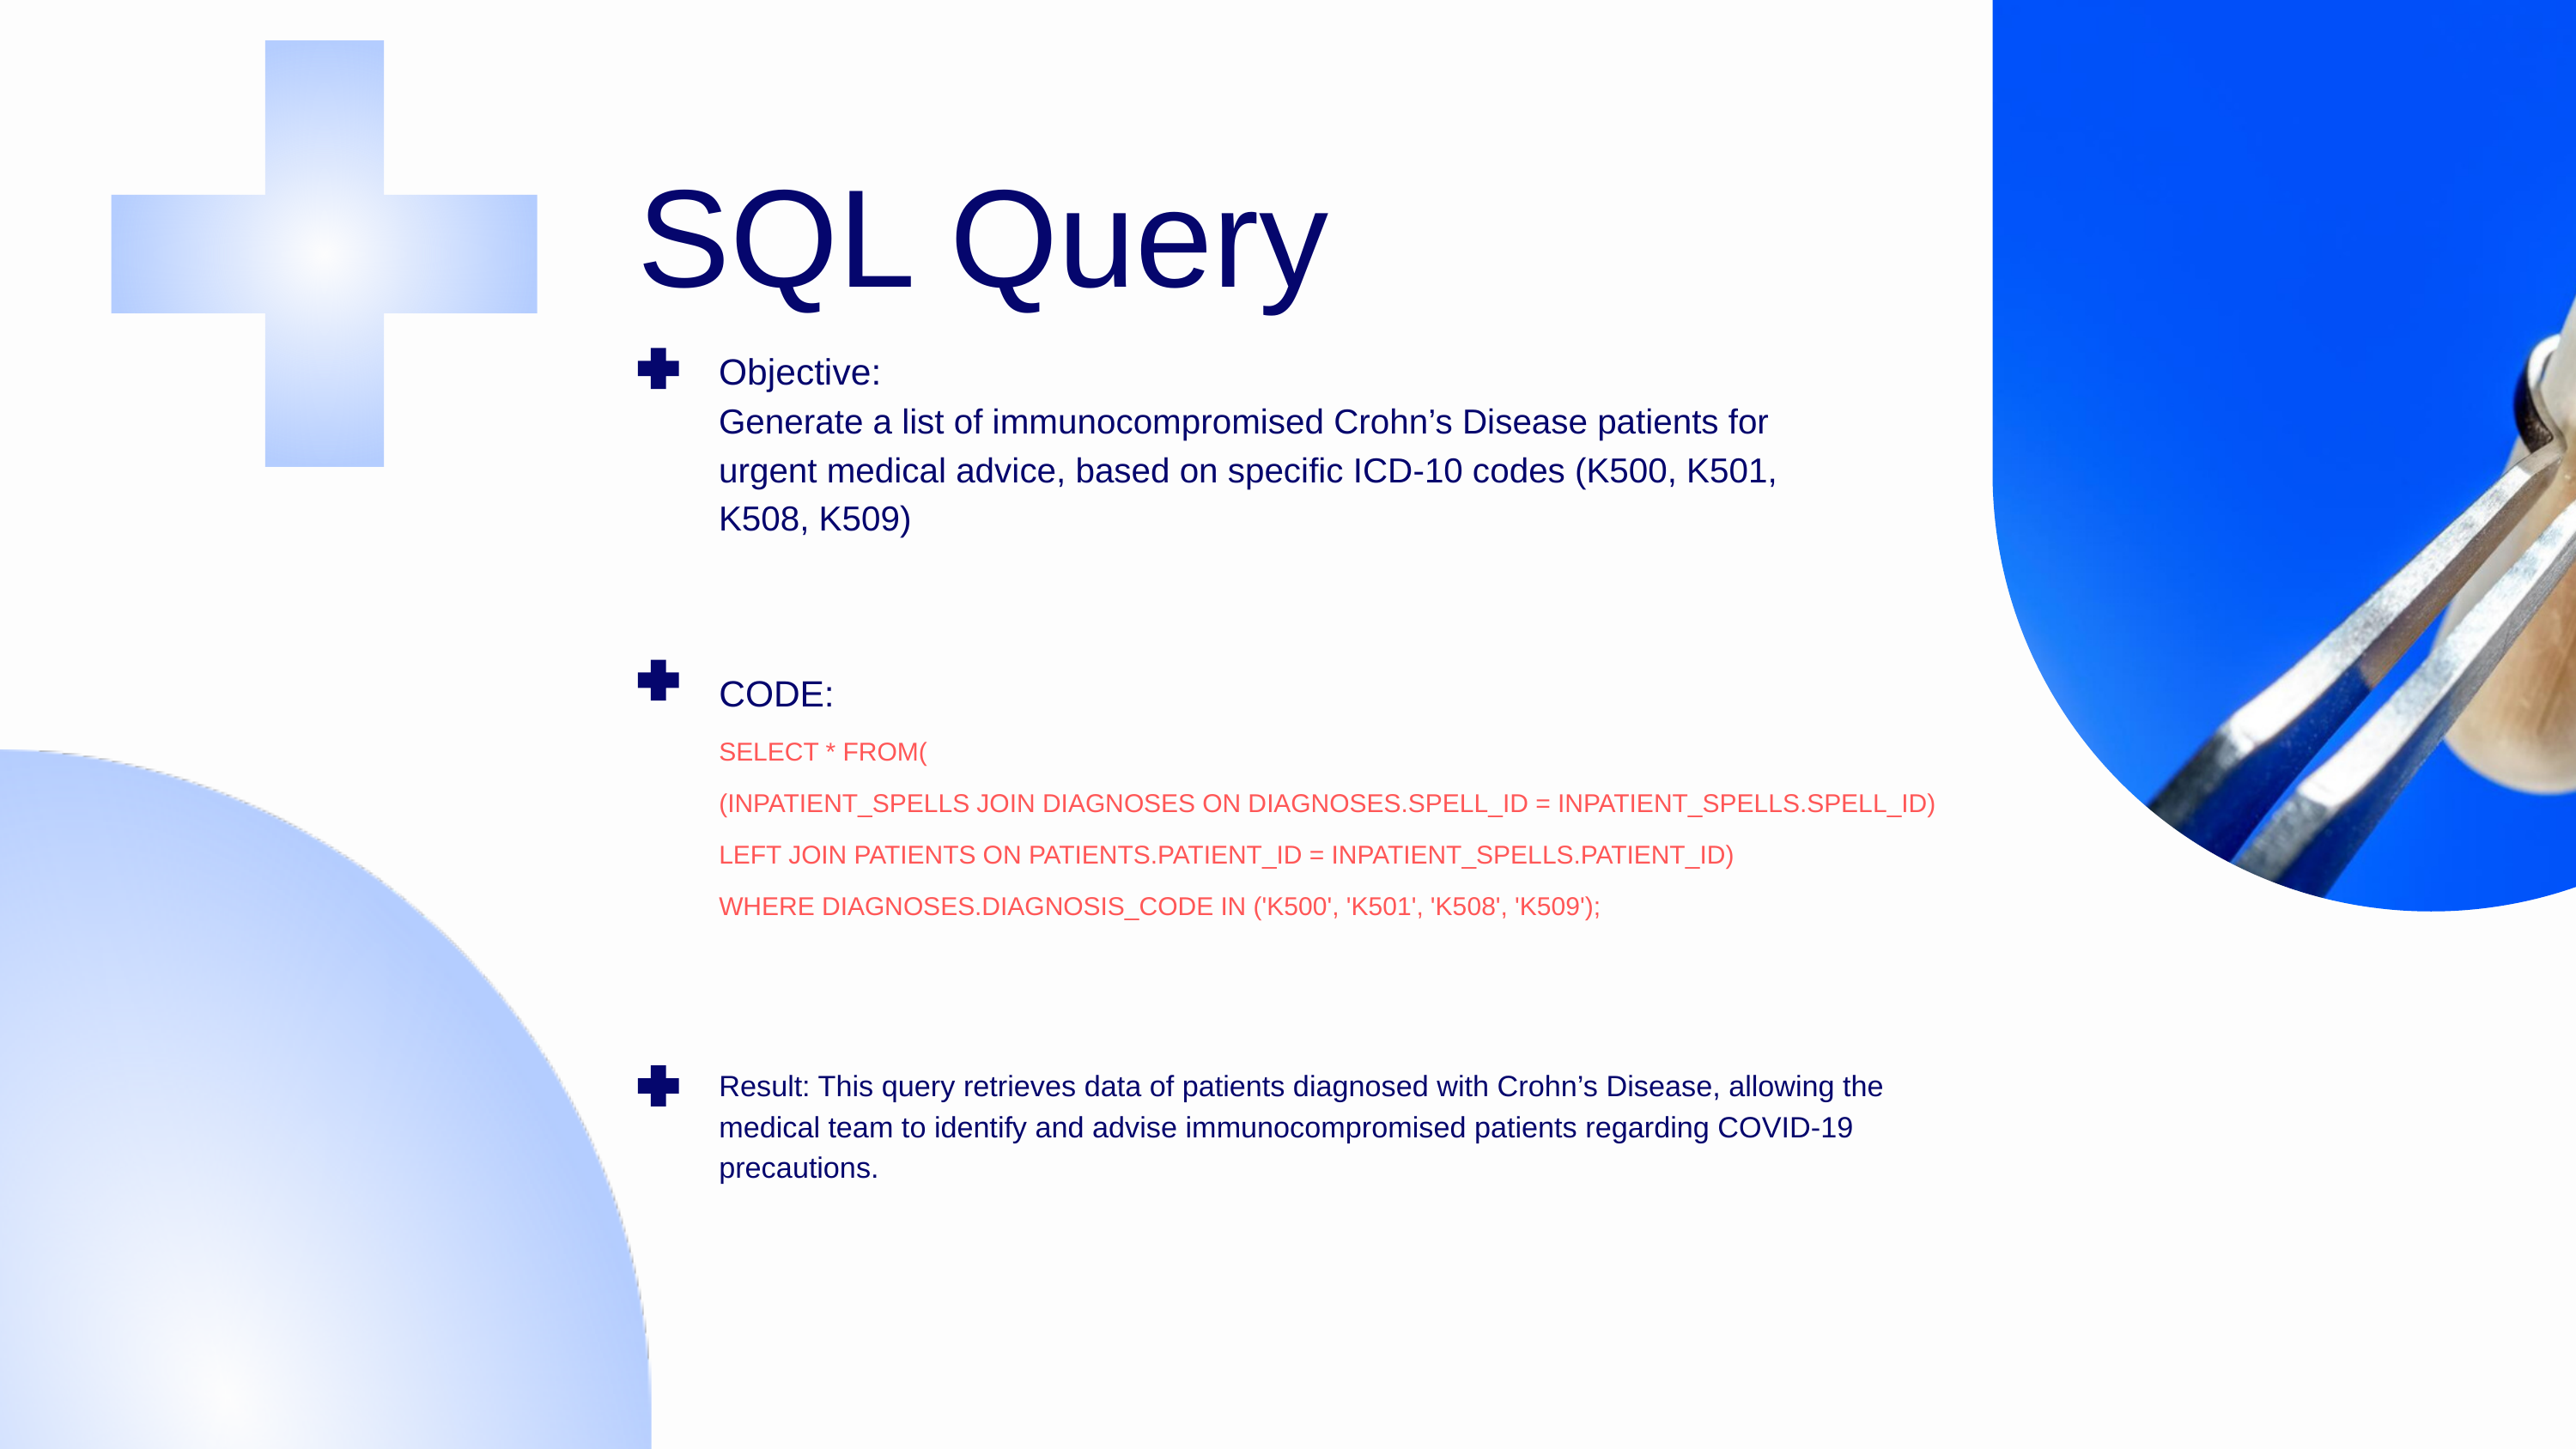

SQL Query
Objective:
Generate a list of immunocompromised Crohn’s Disease patients for urgent medical advice, based on specific ICD-10 codes (K500, K501, K508, K509)

CODE:
SELECT * FROM(
(INPATIENT_SPELLS JOIN DIAGNOSES ON DIAGNOSES.SPELL_ID = INPATIENT_SPELLS.SPELL_ID)
LEFT JOIN PATIENTS ON PATIENTS.PATIENT_ID = INPATIENT_SPELLS.PATIENT_ID)
WHERE DIAGNOSES.DIAGNOSIS_CODE IN ('K500', 'K501', 'K508', 'K509');

Result: This query retrieves data of patients diagnosed with Crohn’s Disease, allowing the medical team to identify and advise immunocompromised patients regarding COVID-19 precautions.